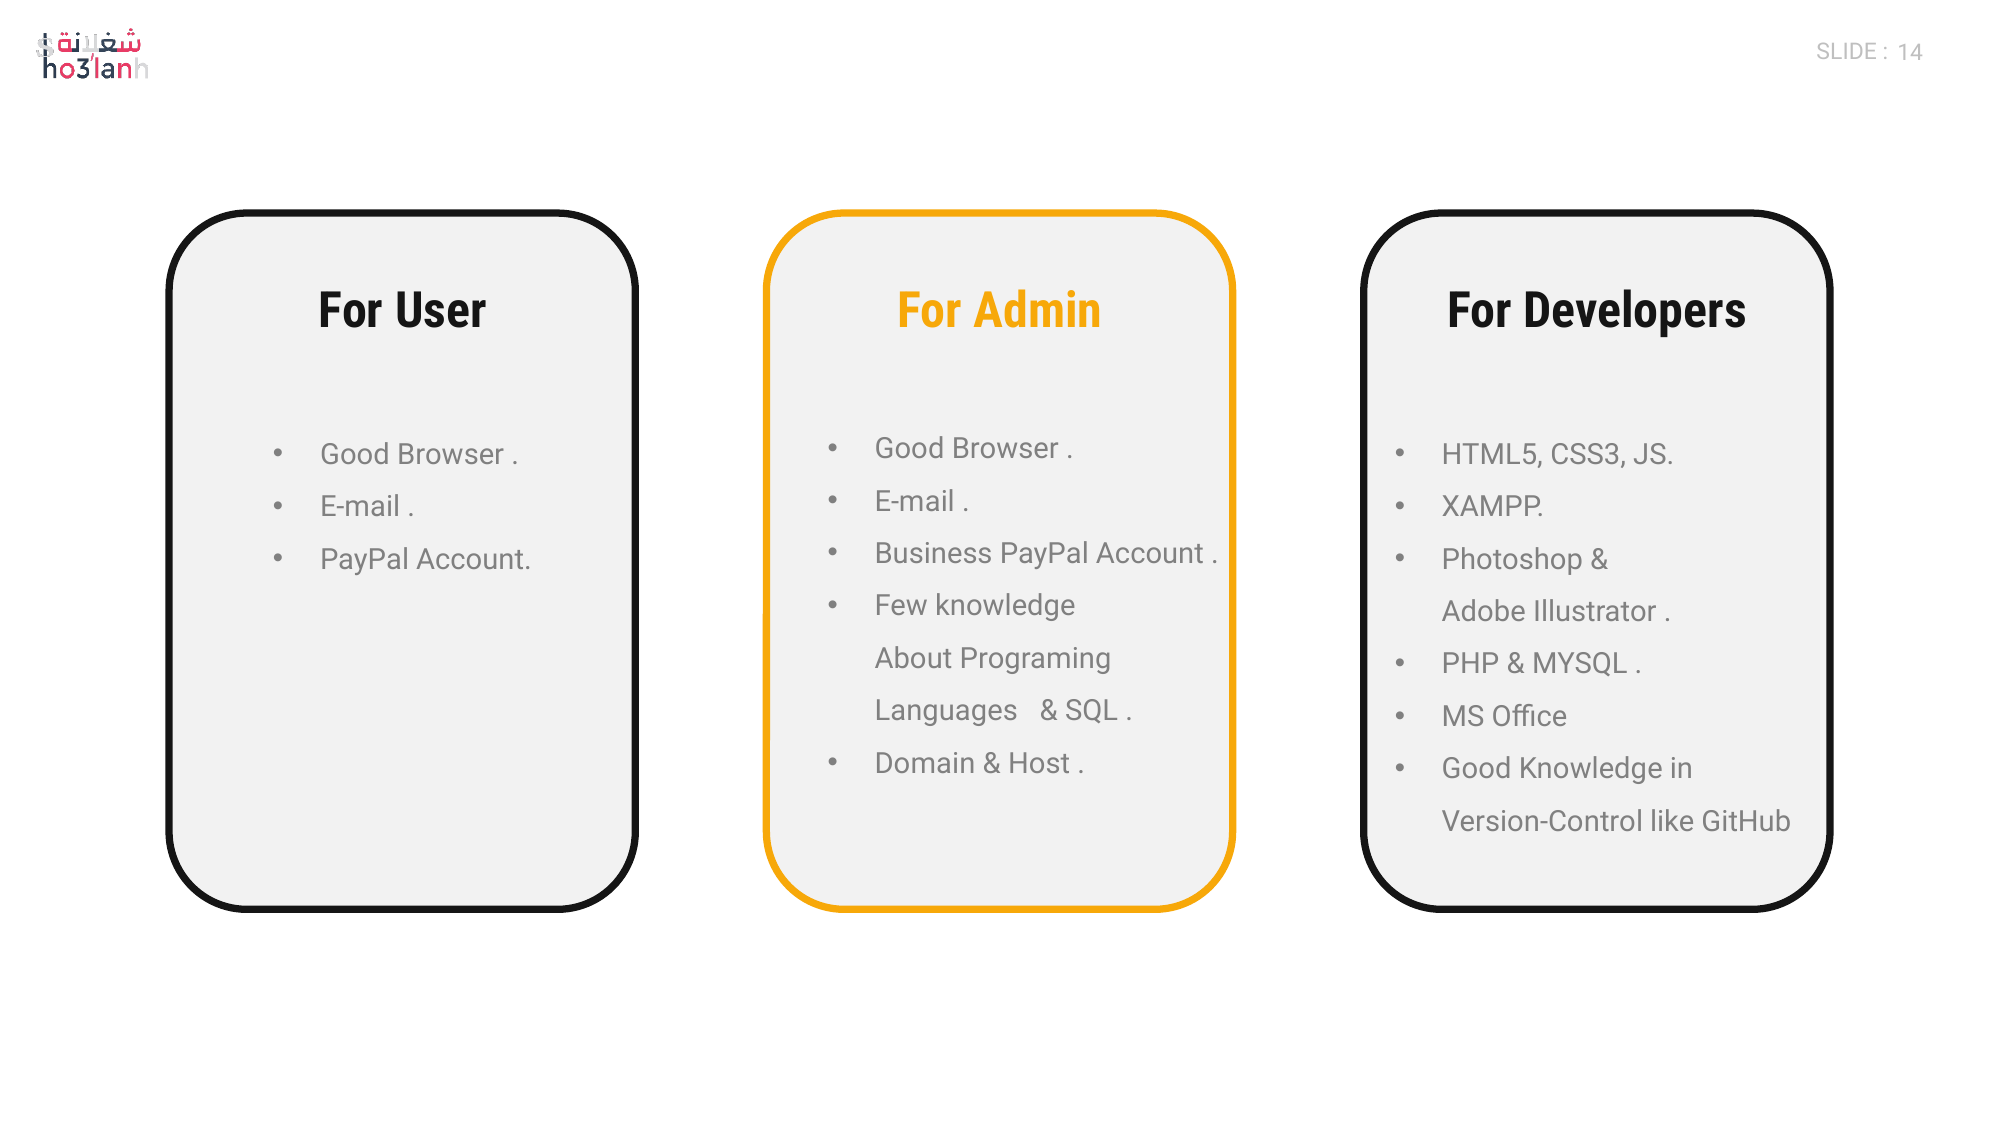

For User
For Admin
For Developers

Good Browser .
E-mail .
Business PayPal Account .
Few knowledge
About Programing
Languages   & SQL .
Domain & Host .
Good Browser .
E-mail .
PayPal Account.
HTML5, CSS3, JS.
XAMPP.
Photoshop &
Adobe Illustrator .
PHP & MYSQL .
MS Office
Good Knowledge in
Version-Control like GitHub